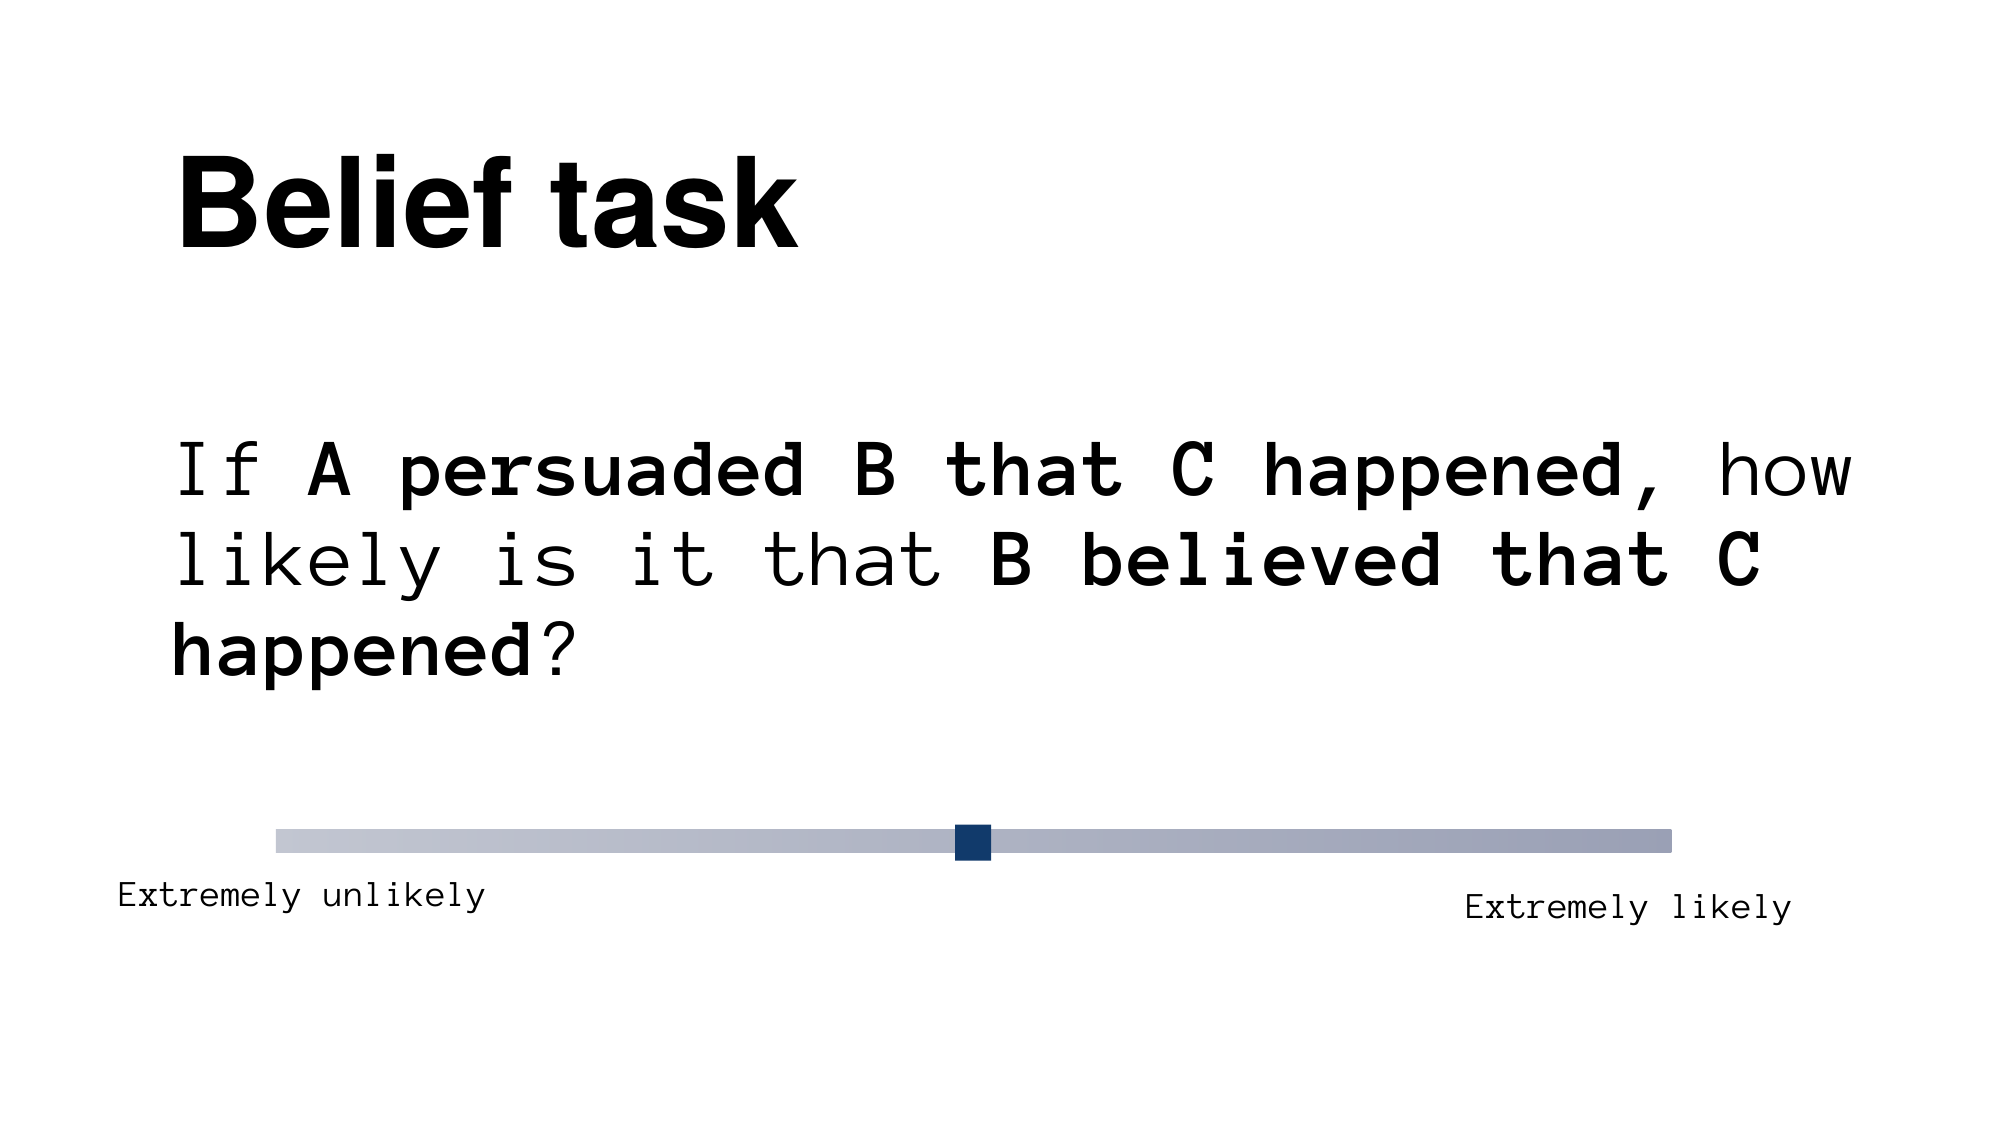

Belief task
# If A persuaded B that C happened, how likely is it that B believed that C happened?

Extremely unlikely
Extremely likely